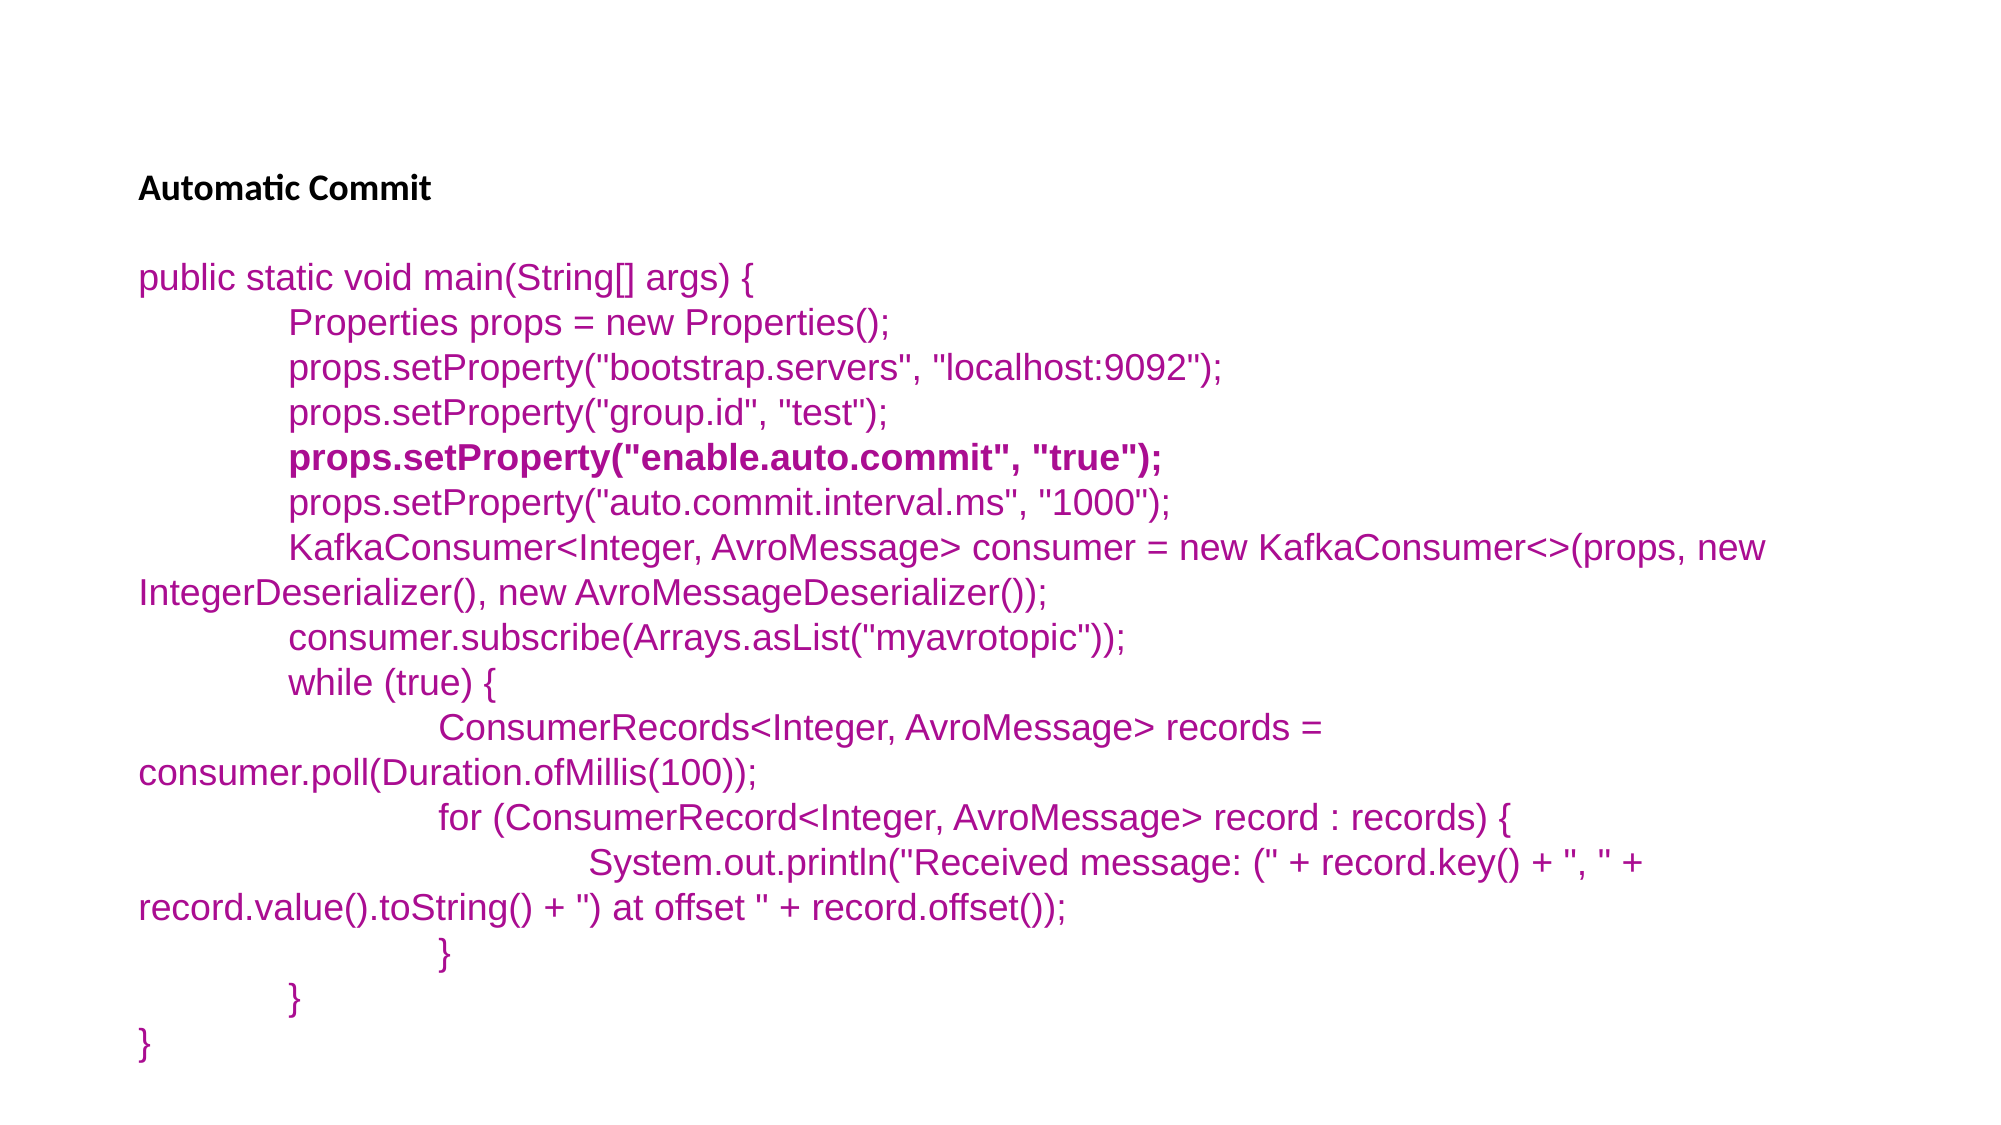

Automatic Commit

public static void main(String[] args) {
	Properties props = new Properties();
	props.setProperty("bootstrap.servers", "localhost:9092");
	props.setProperty("group.id", "test");
	props.setProperty("enable.auto.commit", "true");
	props.setProperty("auto.commit.interval.ms", "1000");
	KafkaConsumer<Integer, AvroMessage> consumer = new KafkaConsumer<>(props, new IntegerDeserializer(), new AvroMessageDeserializer());
	consumer.subscribe(Arrays.asList("myavrotopic"));
	while (true) {
		ConsumerRecords<Integer, AvroMessage> records = consumer.poll(Duration.ofMillis(100));
		for (ConsumerRecord<Integer, AvroMessage> record : records) {
			System.out.println("Received message: (" + record.key() + ", " + record.value().toString() + ") at offset " + record.offset());
		}
	}
}